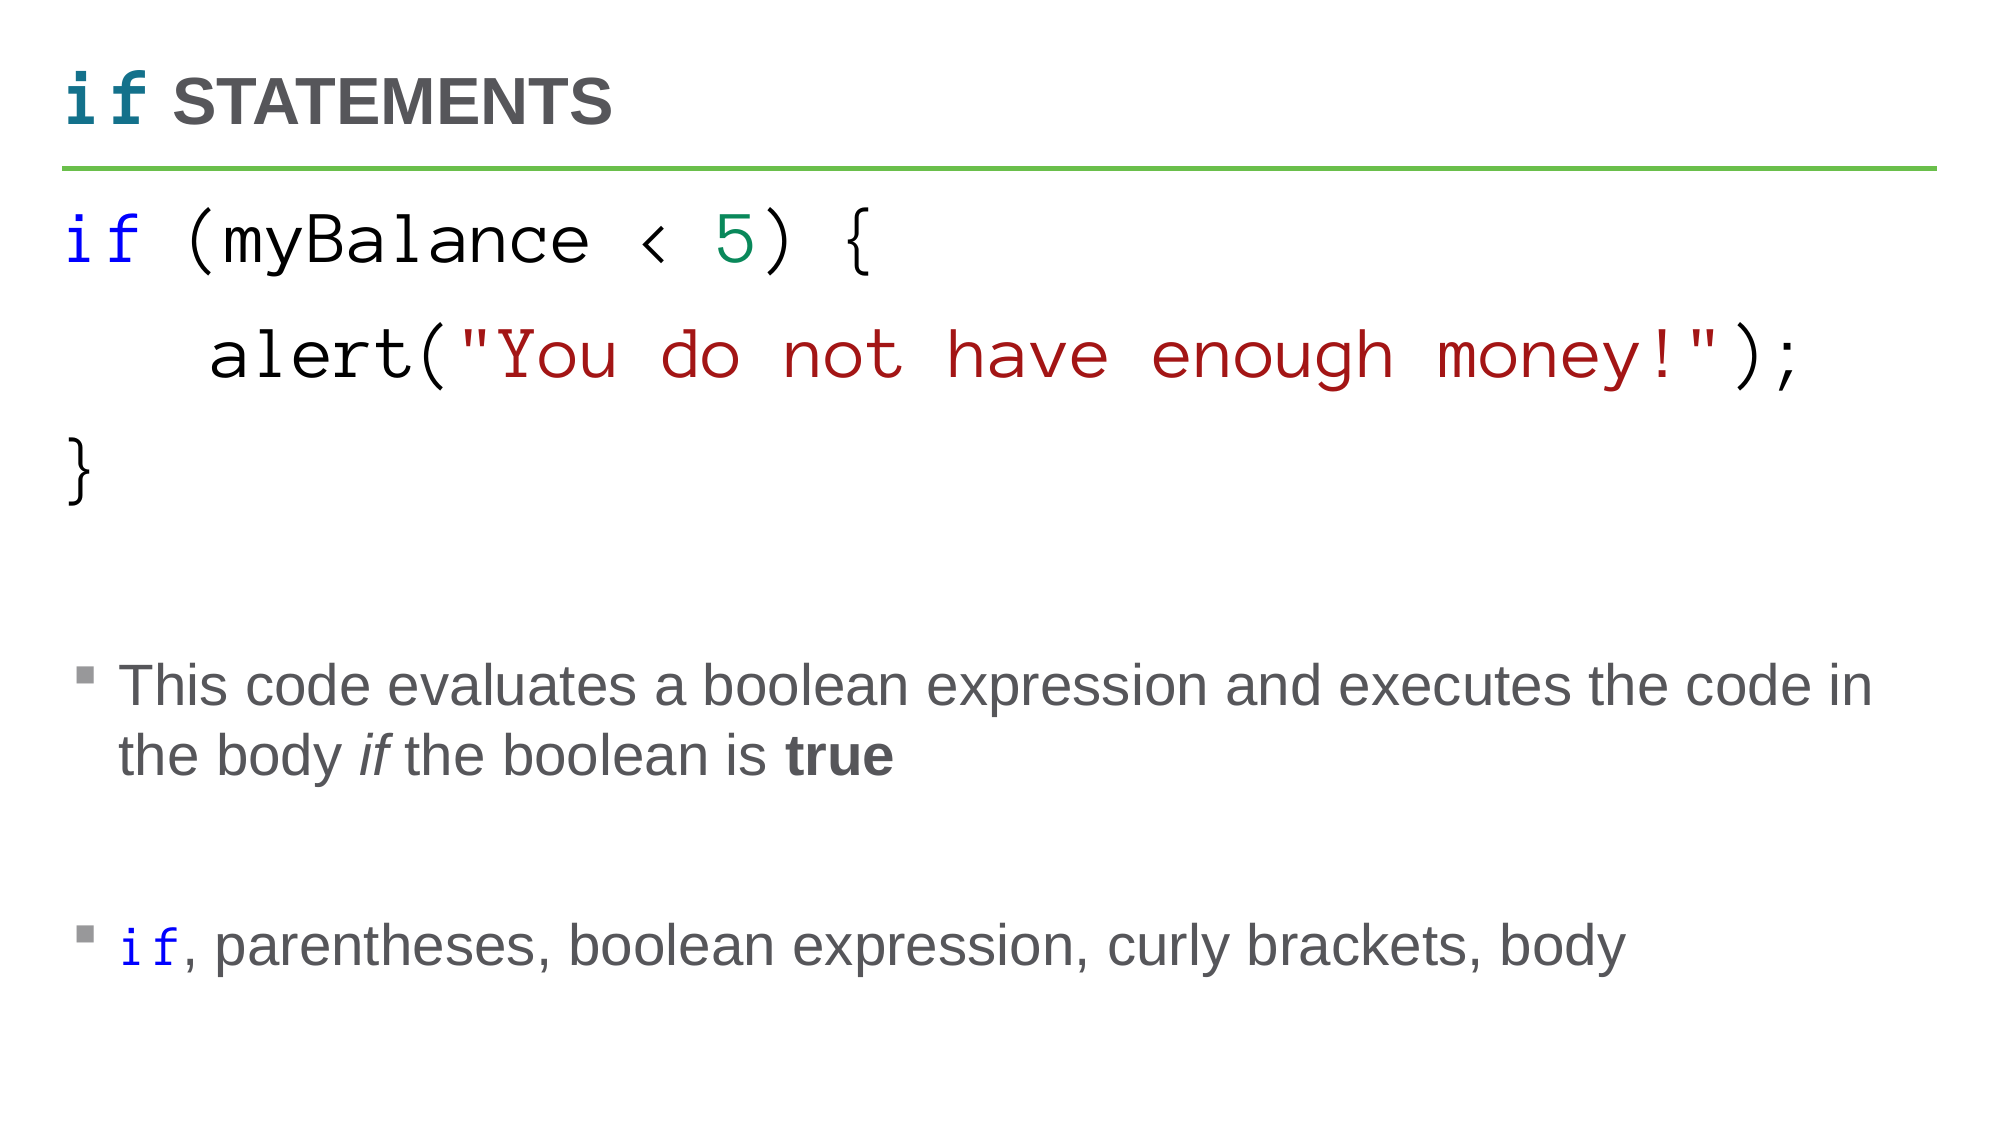

# if statements
if (myBalance < 5) {
	alert("You do not have enough money!");
}

This code evaluates a boolean expression and executes the code in the body if the boolean is true

if, parentheses, boolean expression, curly brackets, body